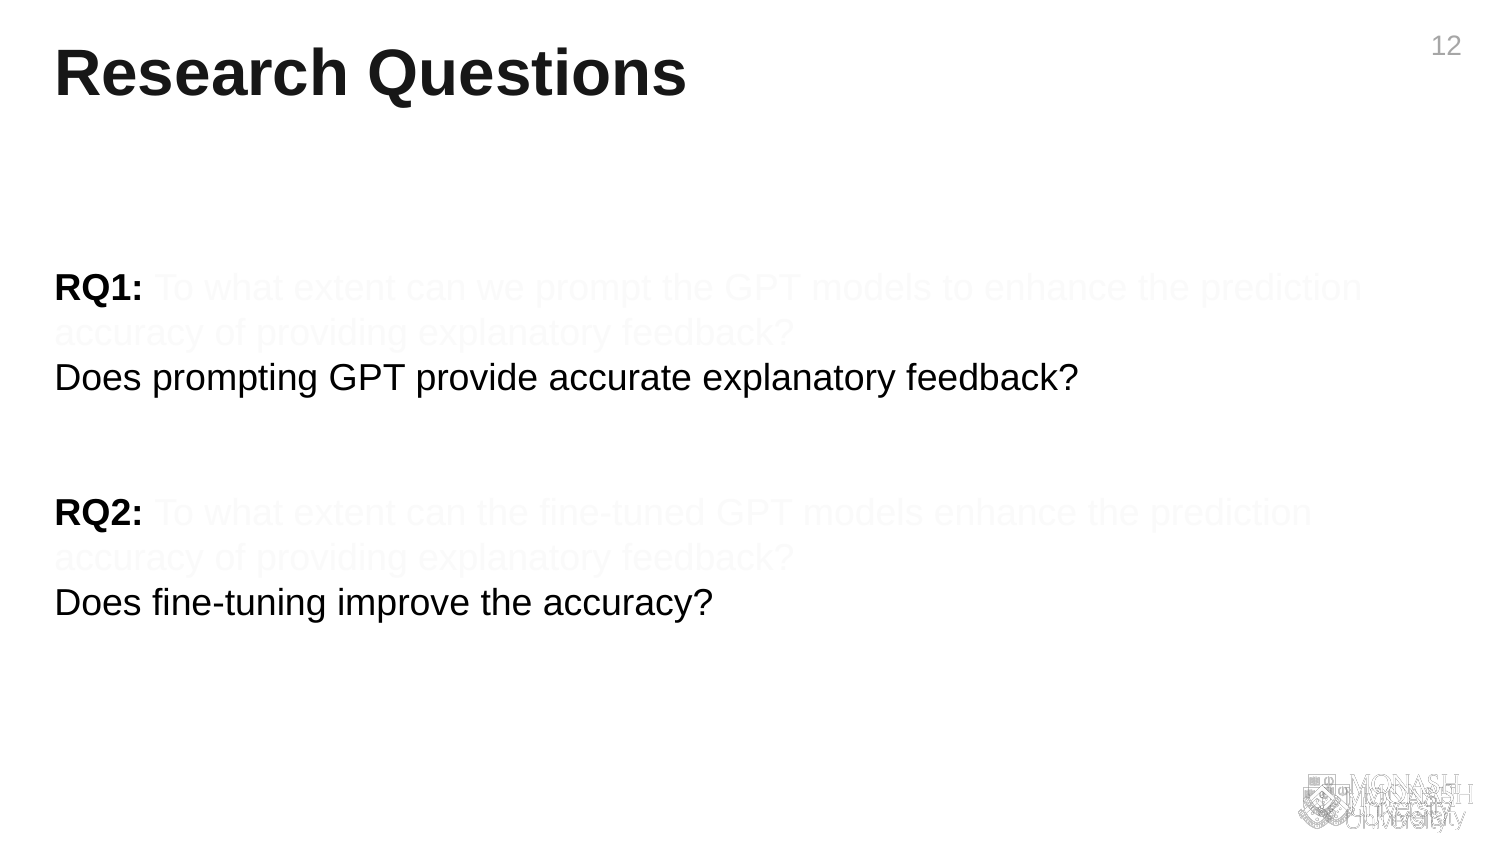

Research Questions
12
RQ1: To what extent can we prompt the GPT models to enhance the prediction accuracy of providing explanatory feedback?
Does prompting GPT provide accurate explanatory feedback?

RQ2: To what extent can the fine-tuned GPT models enhance the prediction accuracy of providing explanatory feedback?
Does fine-tuning improve the accuracy?